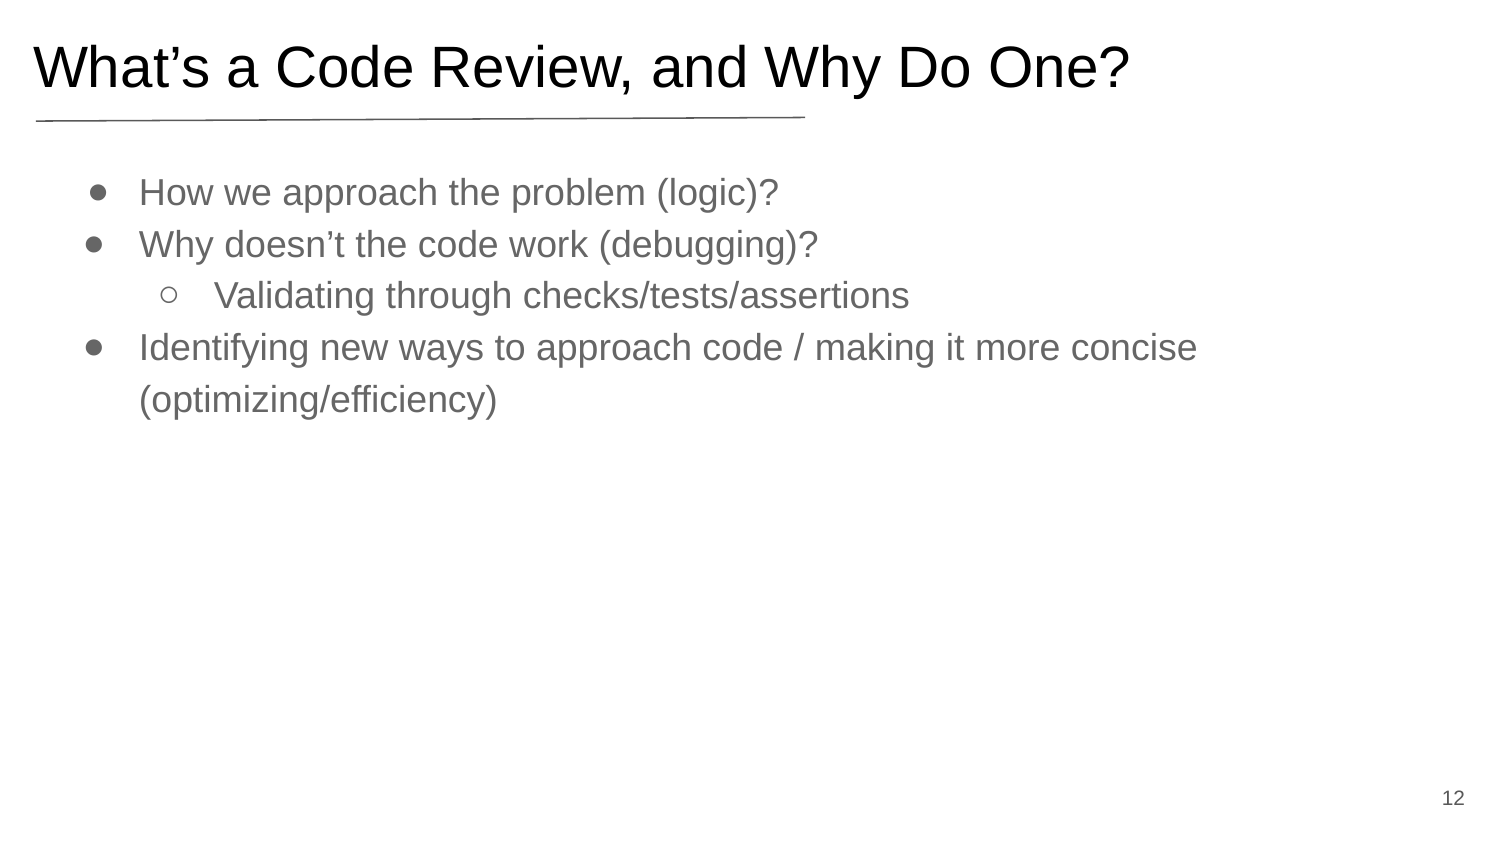

What’s a Code Review, and Why Do One?
How we approach the problem (logic)?
Why doesn’t the code work (debugging)?
Validating through checks/tests/assertions
Identifying new ways to approach code / making it more concise (optimizing/efficiency)

12